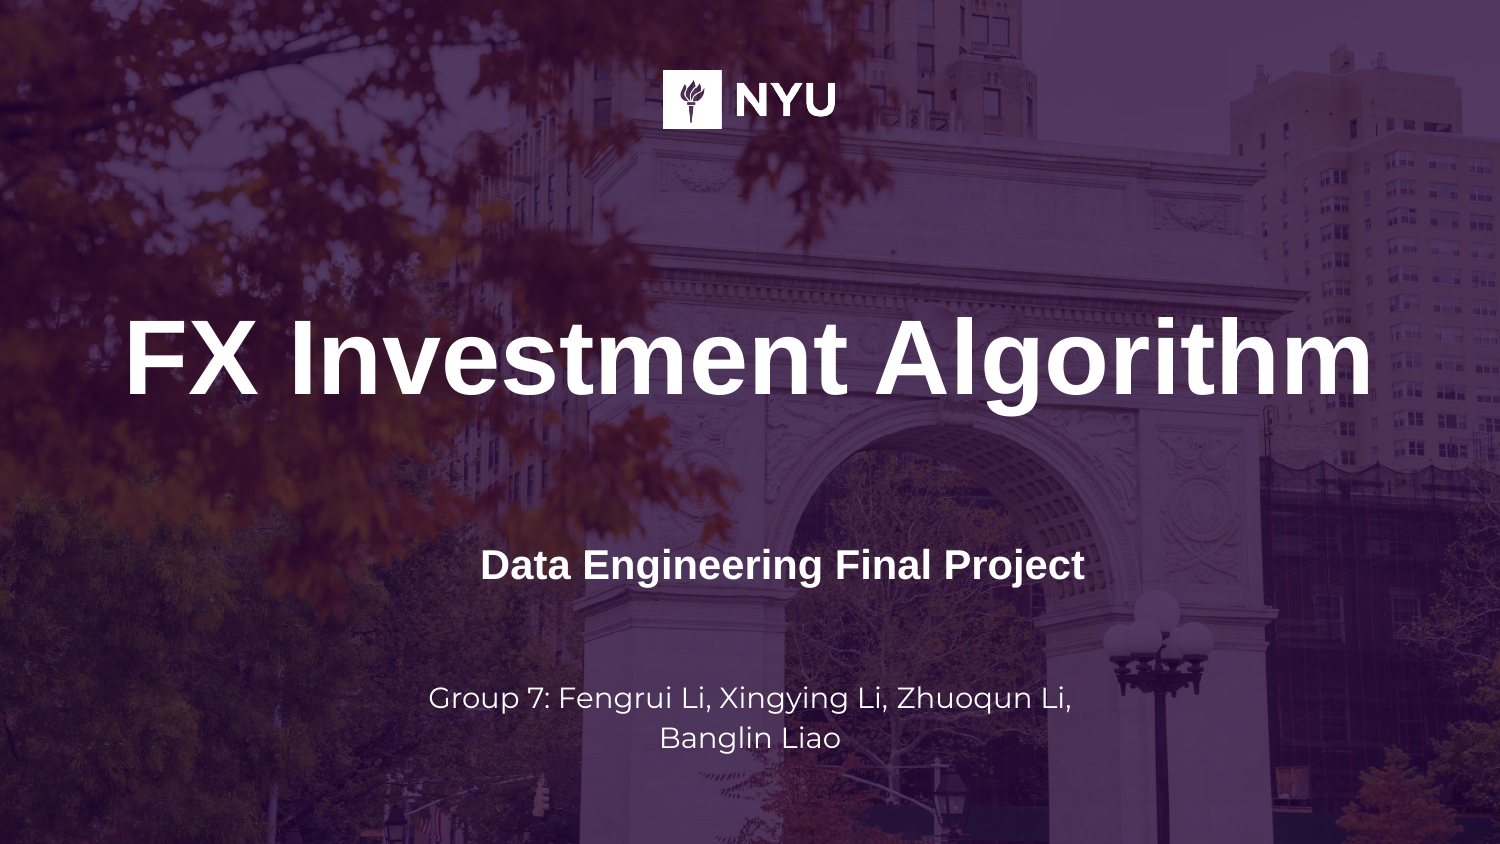

# FX Investment Algorithm
Data Engineering Final Project
Group 7: Fengrui Li, Xingying Li, Zhuoqun Li, Banglin Liao